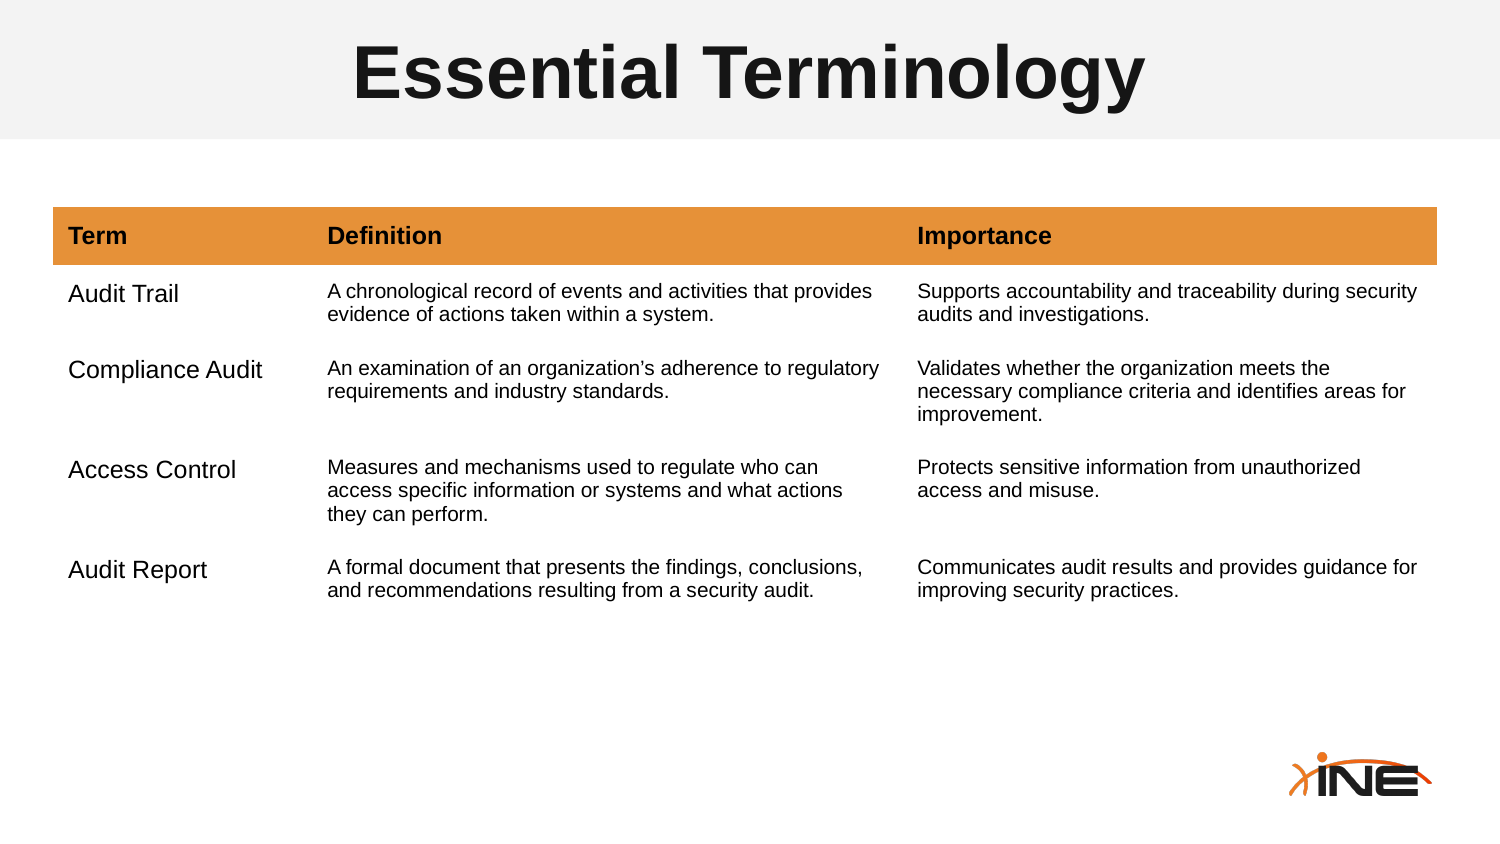

# Essential Terminology
| Term | Definition | Importance |
| --- | --- | --- |
| Audit Trail | A chronological record of events and activities that provides evidence of actions taken within a system. | Supports accountability and traceability during security audits and investigations. |
| Compliance Audit | An examination of an organization’s adherence to regulatory requirements and industry standards. | Validates whether the organization meets the necessary compliance criteria and identifies areas for improvement. |
| Access Control | Measures and mechanisms used to regulate who can access specific information or systems and what actions they can perform. | Protects sensitive information from unauthorized access and misuse. |
| Audit Report | A formal document that presents the findings, conclusions, and recommendations resulting from a security audit. | Communicates audit results and provides guidance for improving security practices. |